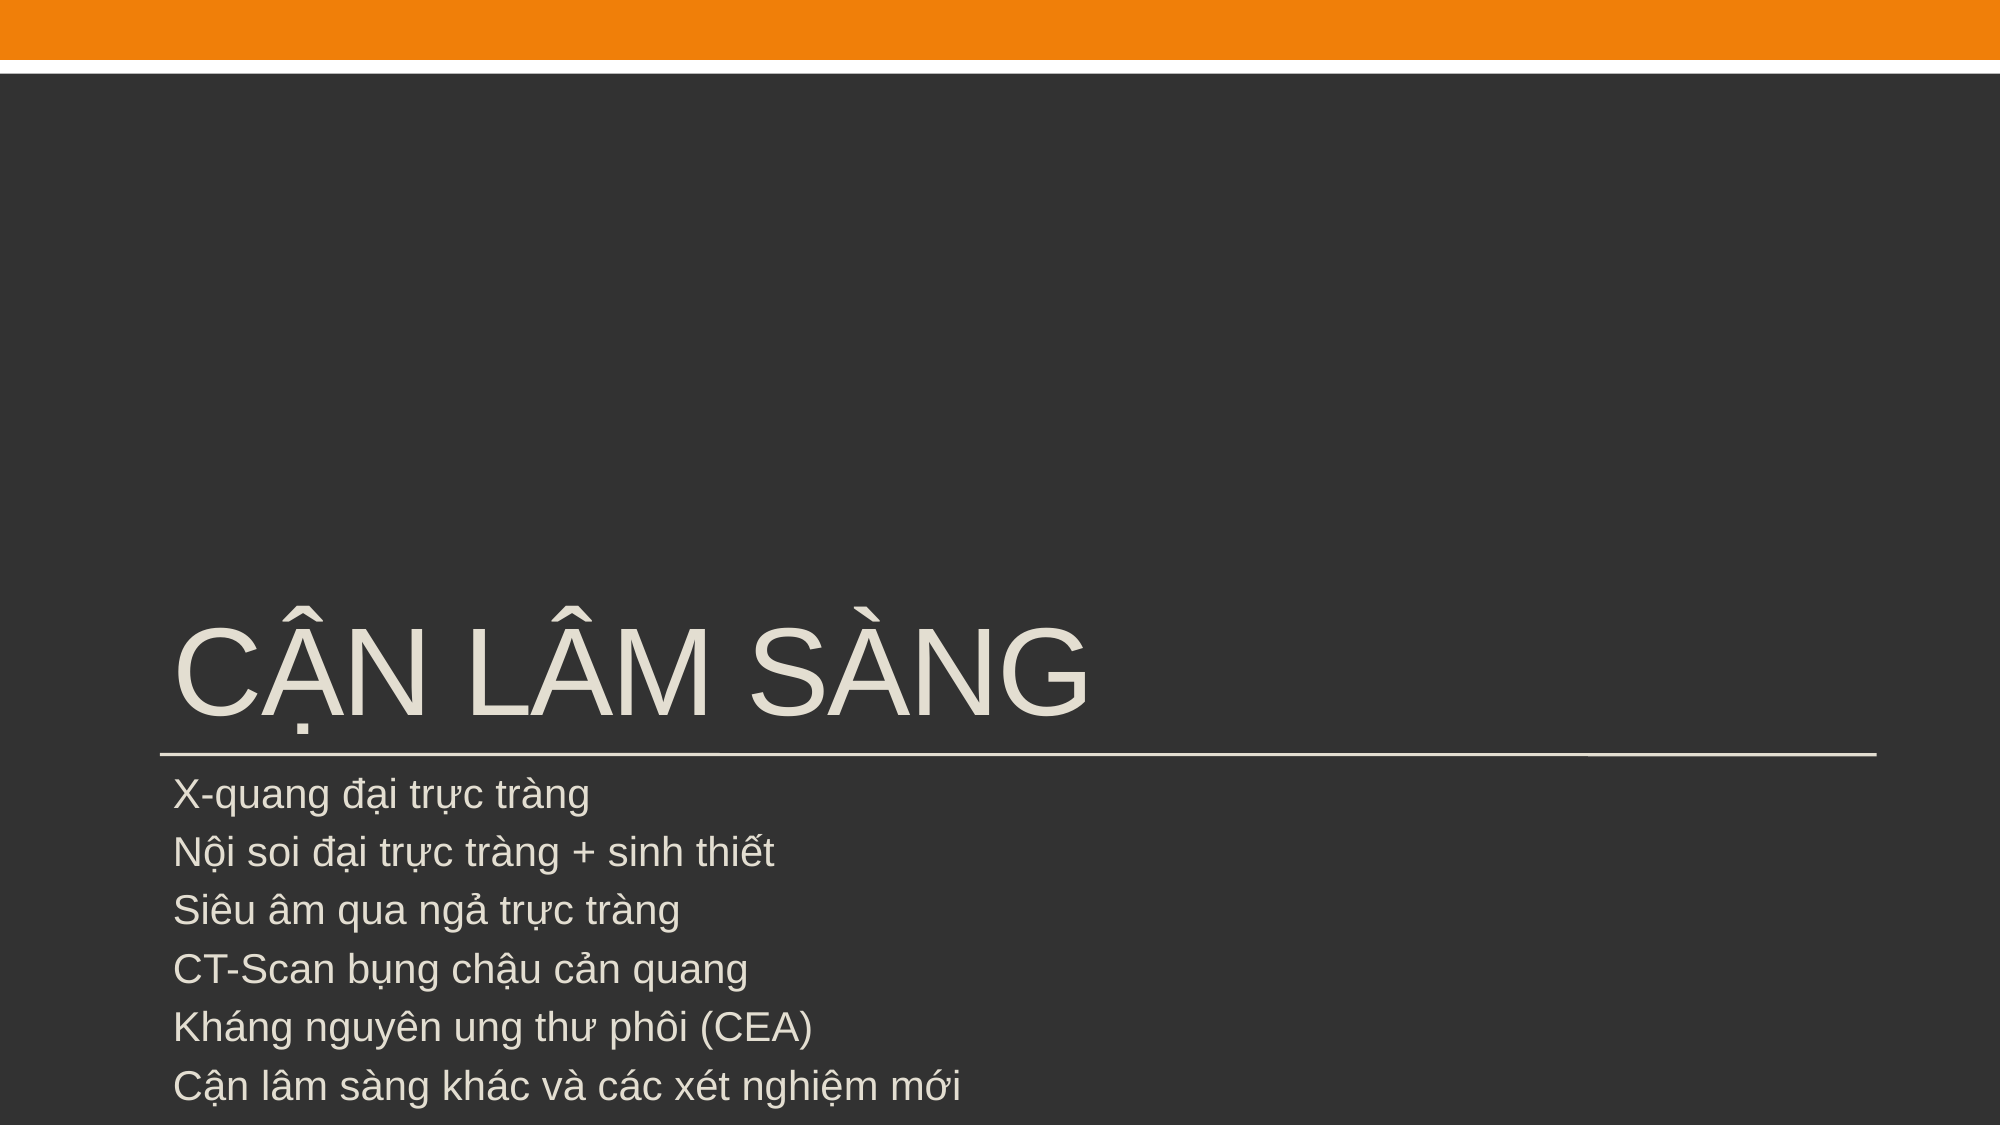

# Cận lâm sàng
X-quang đại trực tràng
Nội soi đại trực tràng + sinh thiết
Siêu âm qua ngả trực tràng
CT-Scan bụng chậu cản quang
Kháng nguyên ung thư phôi (CEA)
Cận lâm sàng khác và các xét nghiệm mới